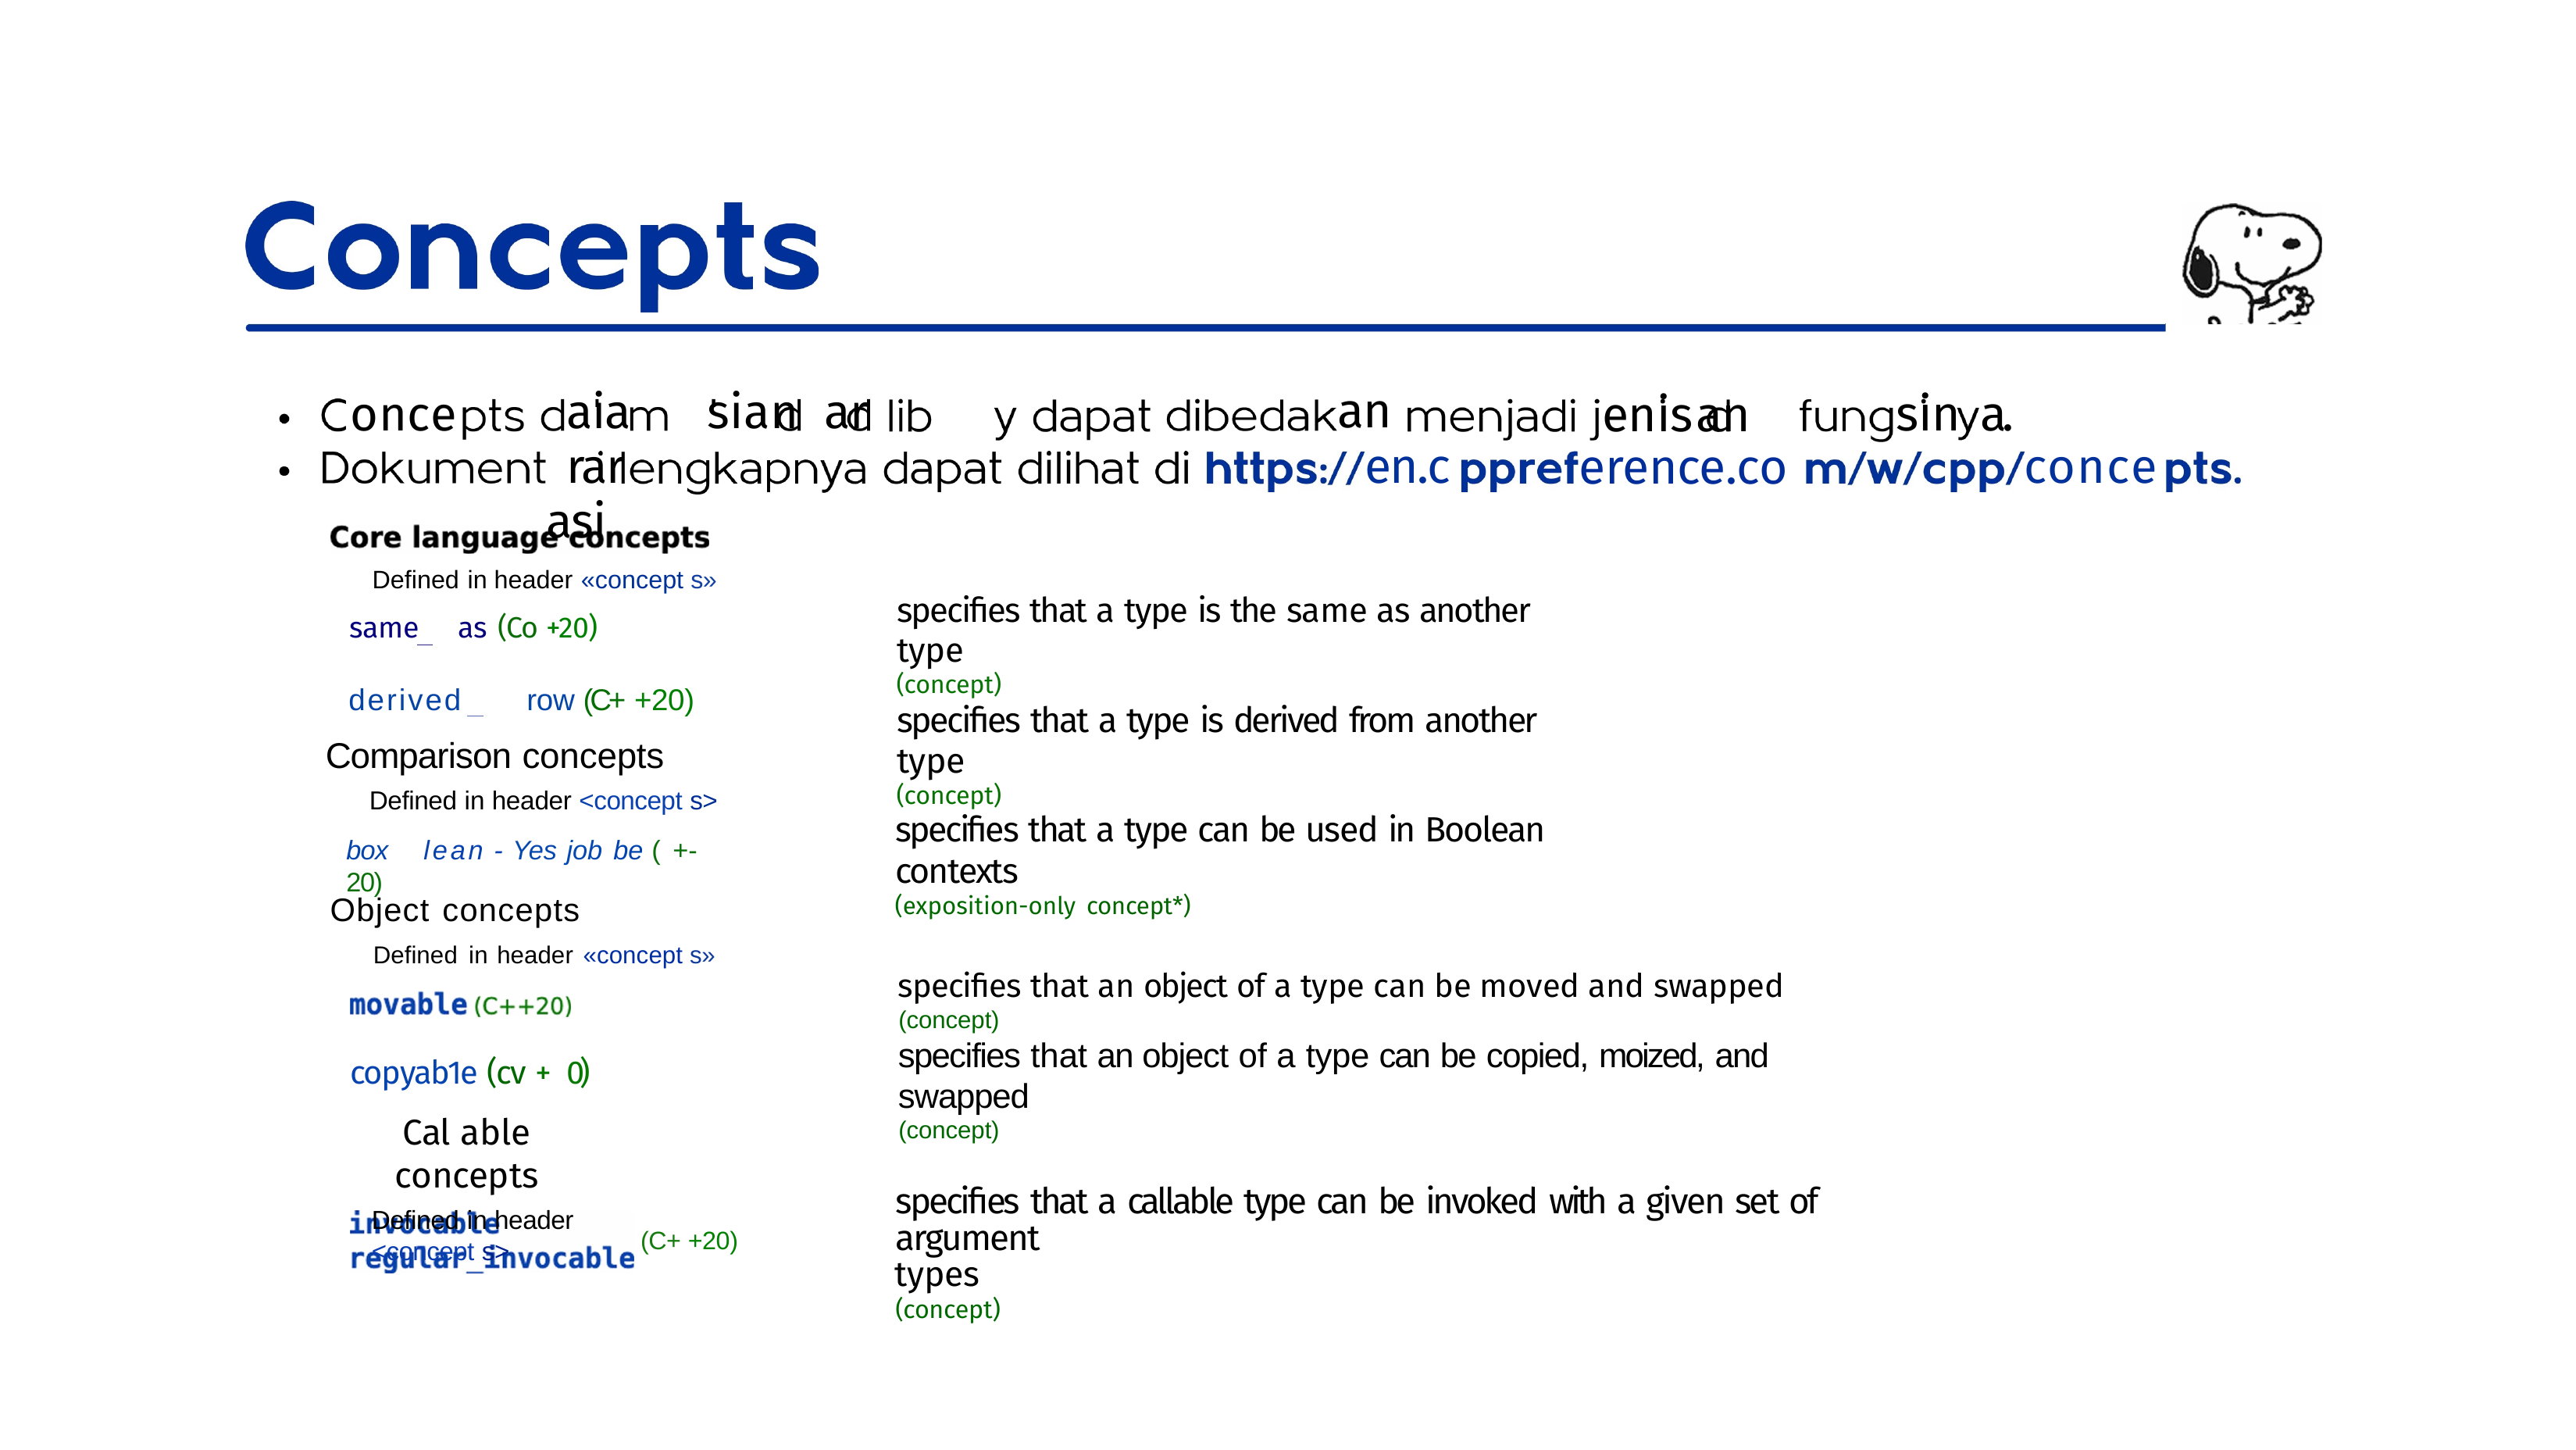

an
en.c
enis	an erence.co
sin	a.
# once
aia	sian	ar	rar
asi
conce
Defined in header «concept s»
same	as (Co +20)

derived	row (C+ +20)
Comparison concepts
Defined in header <concept s>
box	lean - Yes job be (	+- 20)
specifies that a type is the same as another type
(concept)
specifies that a type is derived from another type
(concept)
specifies that a type can be used in Boolean contexts
(exposition-only concept*)
Object concepts
Defined in header «concept s»
specifies that an object of a type can be moved and swapped
(concept)
specifies that an object of a type can be copied, moized, and swapped
(concept)
copyab1e (cv + 0)
Cal able concepts
Defined in header <concept s>
specifies that a callable type can be invoked with a given set of argument
types
(concept)
(C+ +20)